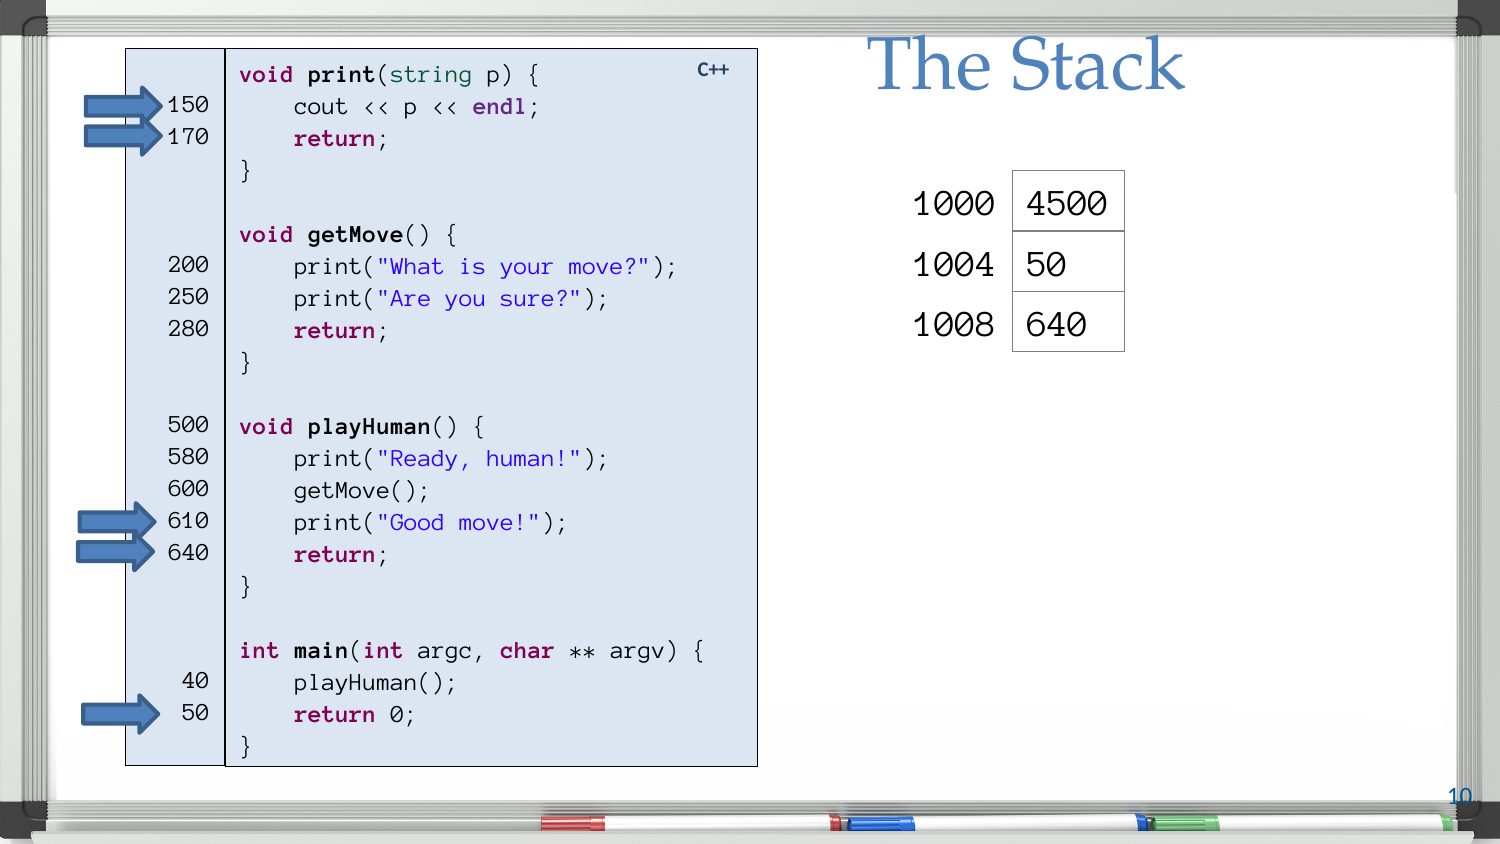

# The Stack
void print(string p) {
    cout << p << endl;
    return;
}

void getMove() {
    print("What is your move?");
    print("Are you sure?");
    return;
}

void playHuman() {
    print("Ready, human!");
    getMove();
    print("Good move!");
    return;
}

int main(int argc, char ** argv) {
    playHuman();
    return 0;
}
C++

150
170

200
250
280

500
580
600
610
640

40
50

1000
4500
1004
50
1008
640

10